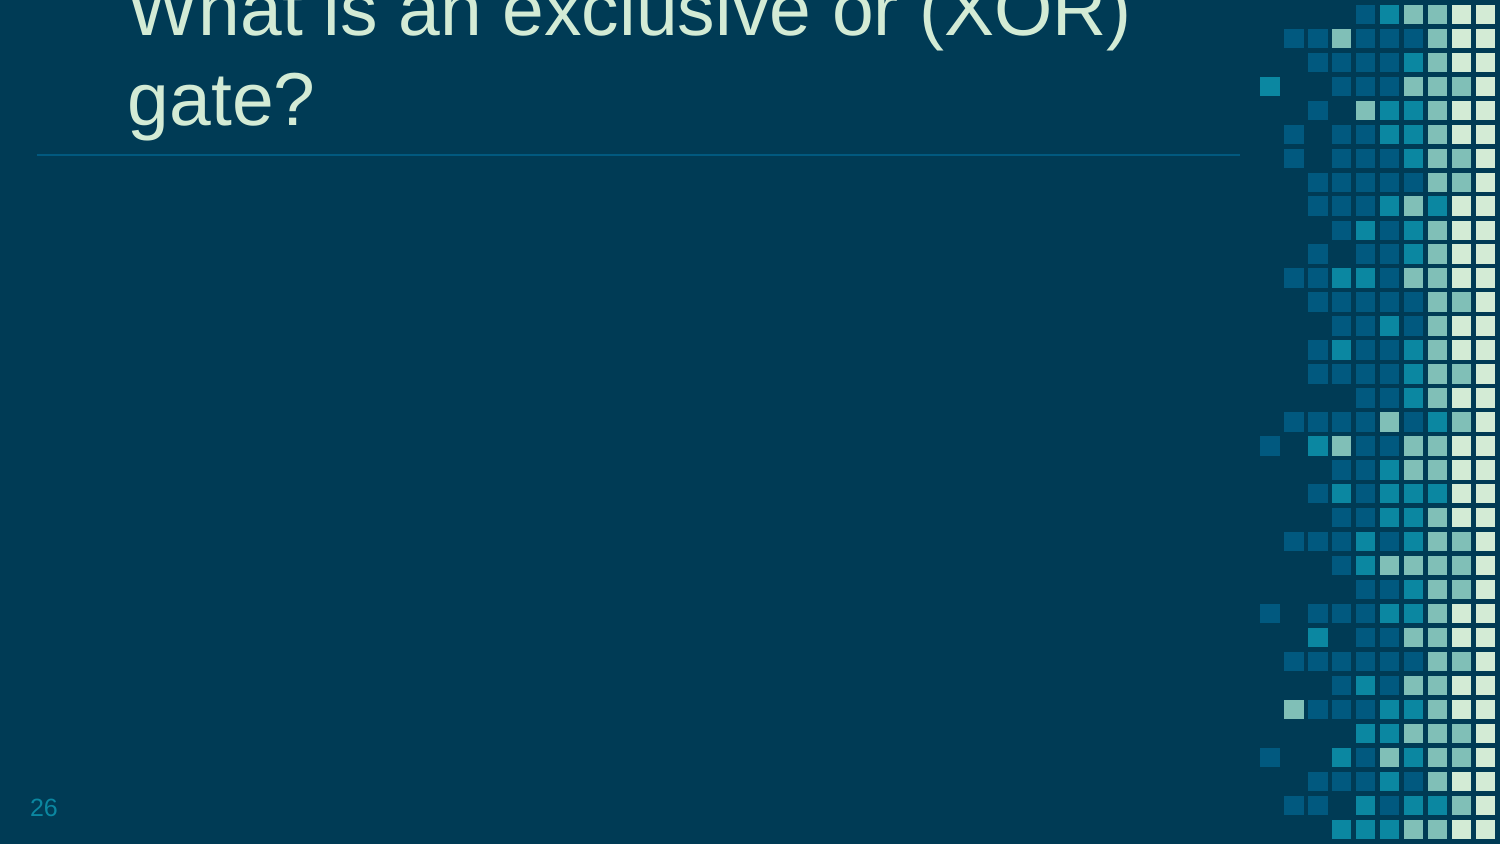

# What is an exclusive or (XOR) gate?

26